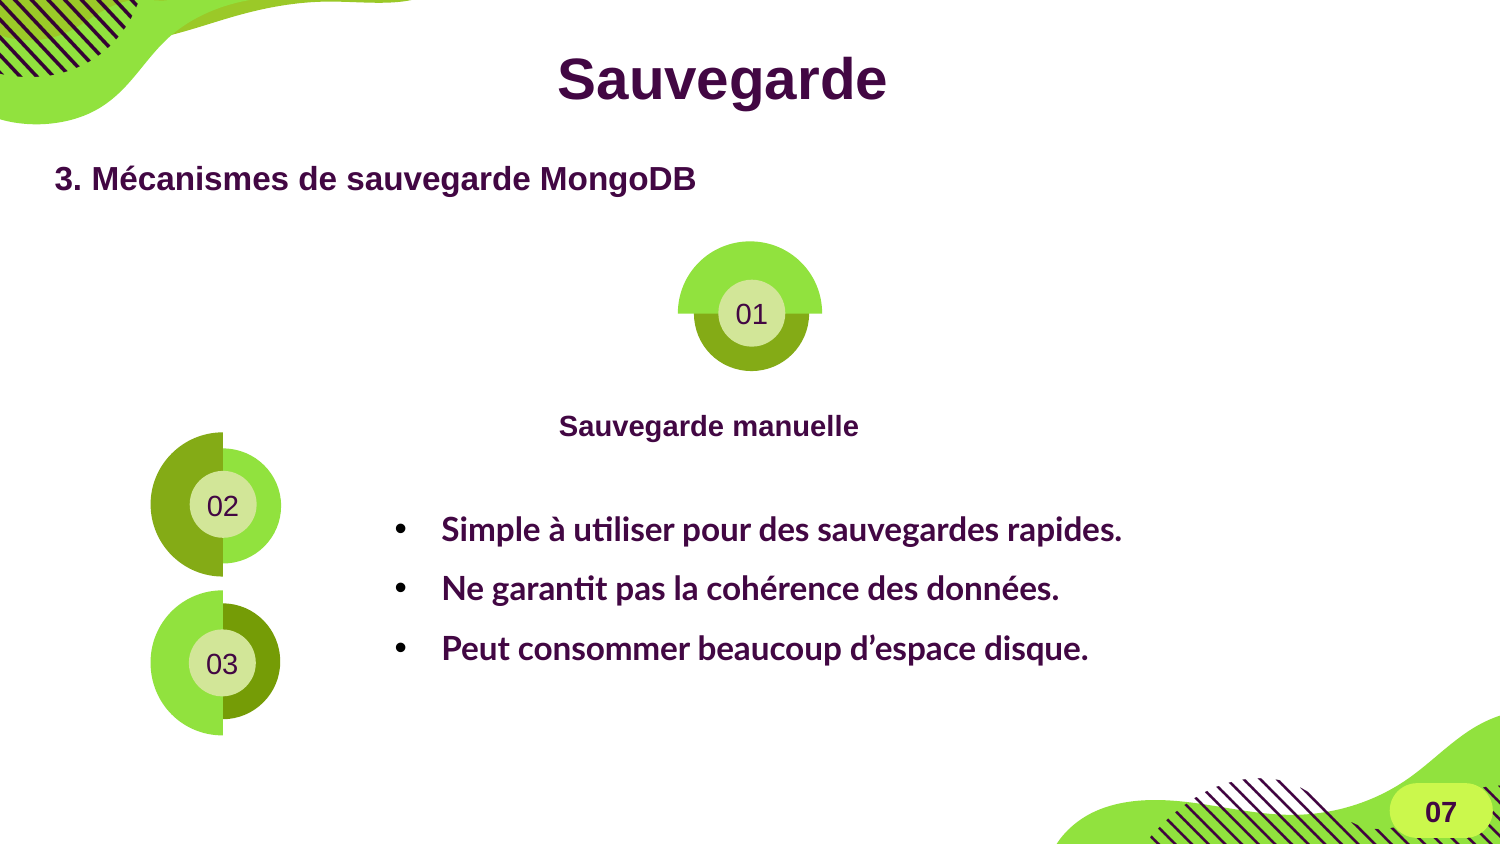

# Sauvegarde
3. Mécanismes de sauvegarde MongoDB

01
Sauvegarde manuelle

02

Simple à utiliser pour des sauvegardes rapides.
Ne garantit pas la cohérence des données.
Peut consommer beaucoup d’espace disque.
| mongodump --db <nom\_de\_la\_base\_de\_données> --out <répertoire\_de\_sauvegarde> |
| --- |

03
07